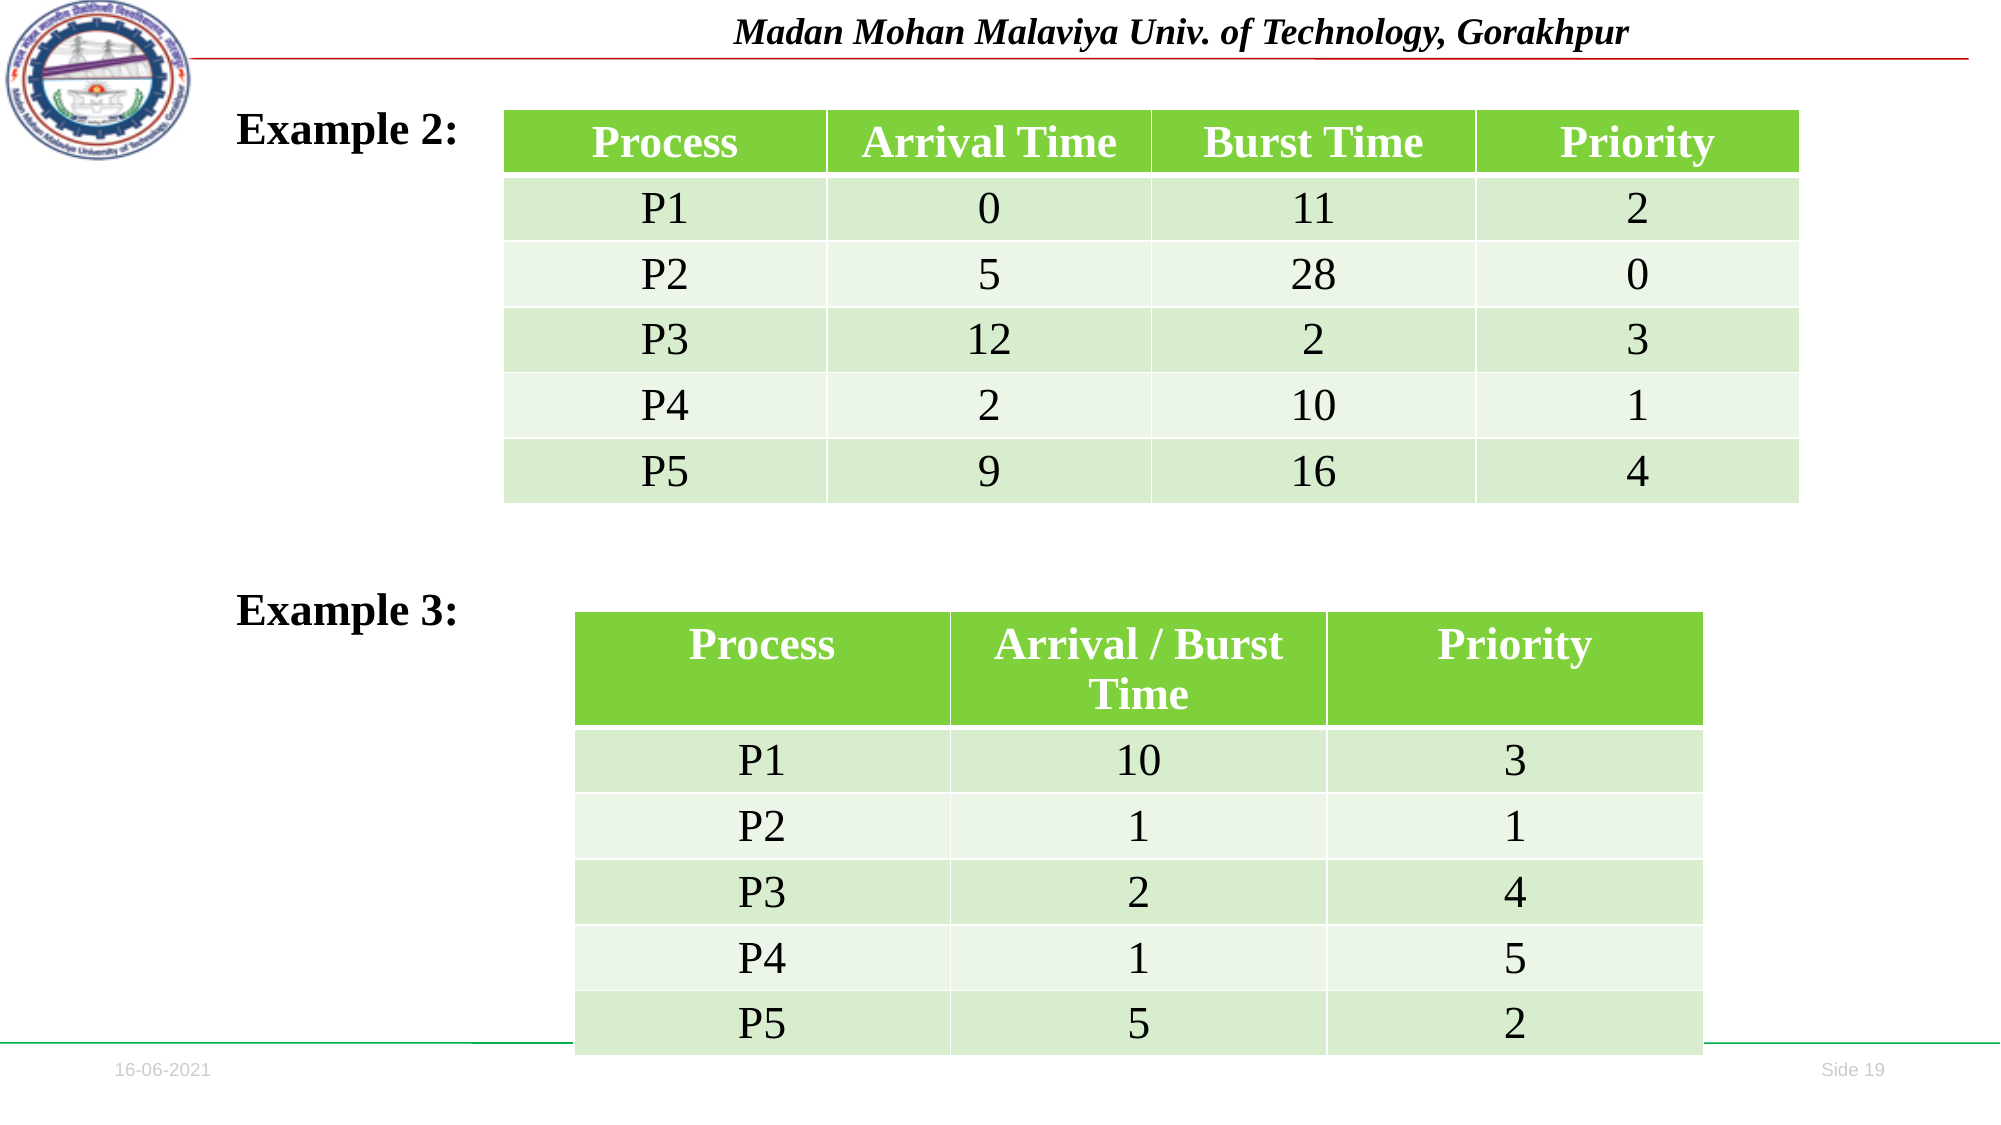

Example 2:

Example 3:
| Process | Arrival Time | Burst Time | Priority |
| --- | --- | --- | --- |
| P1 | 0 | 11 | 2 |
| P2 | 5 | 28 | 0 |
| P3 | 12 | 2 | 3 |
| P4 | 2 | 10 | 1 |
| P5 | 9 | 16 | 4 |
| Process | Arrival / Burst Time | Priority |
| --- | --- | --- |
| P1 | 10 | 3 |
| P2 | 1 | 1 |
| P3 | 2 | 4 |
| P4 | 1 | 5 |
| P5 | 5 | 2 |